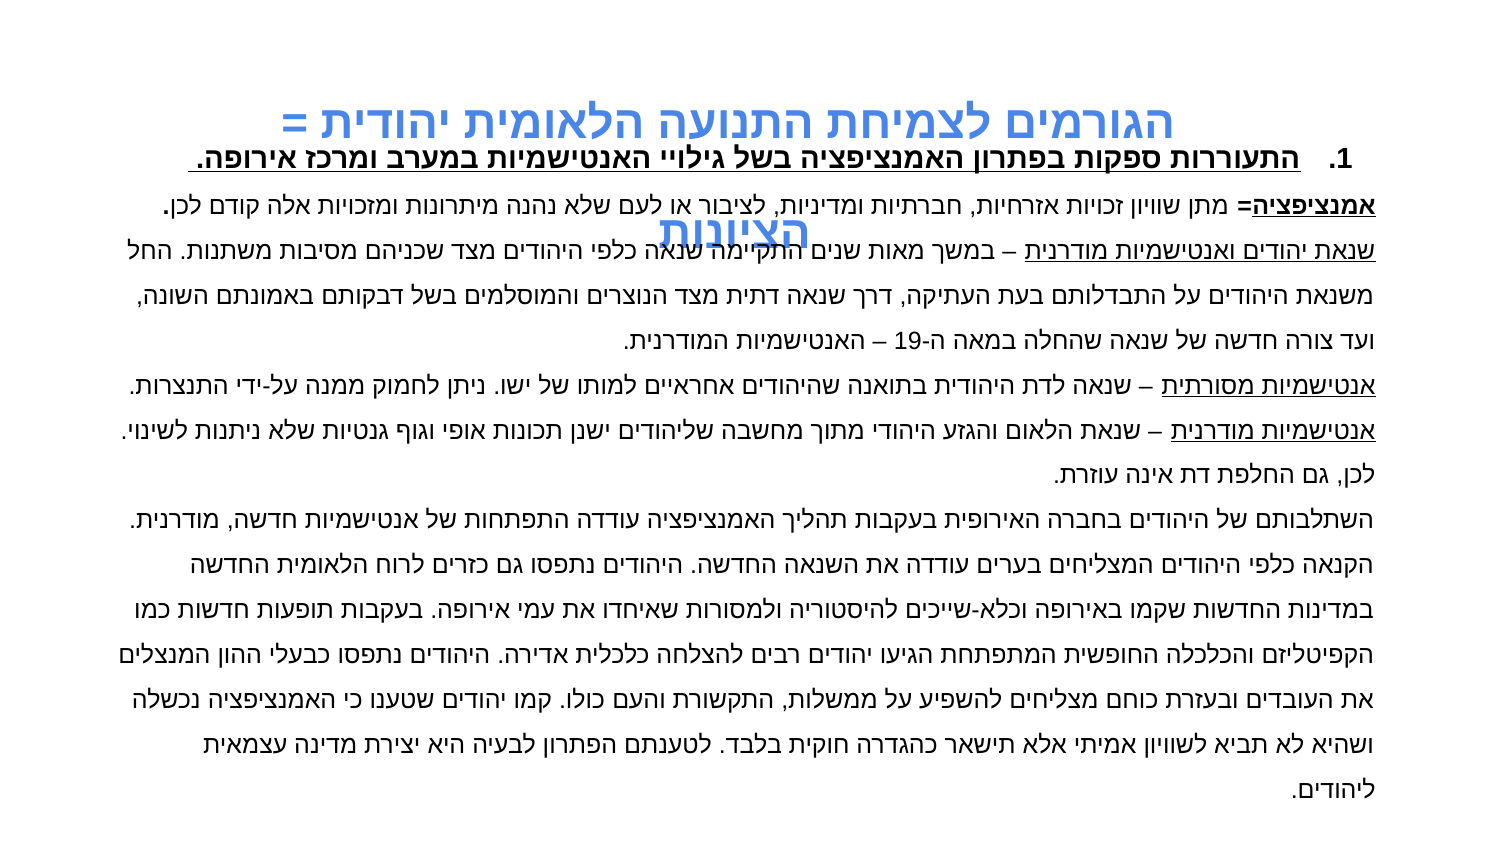

הגורמים לצמיחת התנועה הלאומית יהודית = הציונות
התעוררות ספקות בפתרון האמנציפציה בשל גילויי האנטישמיות במערב ומרכז אירופה.
אמנציפציה= מתן שוויון זכויות אזרחיות, חברתיות ומדיניות, לציבור או לעם שלא נהנה מיתרונות ומזכויות אלה קודם לכן.
שנאת יהודים ואנטישמיות מודרנית – במשך מאות שנים התקיימה שנאה כלפי היהודים מצד שכניהם מסיבות משתנות. החל משנאת היהודים על התבדלותם בעת העתיקה, דרך שנאה דתית מצד הנוצרים והמוסלמים בשל דבקותם באמונתם השונה, ועד צורה חדשה של שנאה שהחלה במאה ה-19 – האנטישמיות המודרנית.
אנטישמיות מסורתית – שנאה לדת היהודית בתואנה שהיהודים אחראיים למותו של ישו. ניתן לחמוק ממנה על-ידי התנצרות.
אנטישמיות מודרנית – שנאת הלאום והגזע היהודי מתוך מחשבה שליהודים ישנן תכונות אופי וגוף גנטיות שלא ניתנות לשינוי. לכן, גם החלפת דת אינה עוזרת.
השתלבותם של היהודים בחברה האירופית בעקבות תהליך האמנציפציה עודדה התפתחות של אנטישמיות חדשה, מודרנית. הקנאה כלפי היהודים המצליחים בערים עודדה את השנאה החדשה. היהודים נתפסו גם כזרים לרוח הלאומית החדשה במדינות החדשות שקמו באירופה וכלא-שייכים להיסטוריה ולמסורות שאיחדו את עמי אירופה. בעקבות תופעות חדשות כמו הקפיטליזם והכלכלה החופשית המתפתחת הגיעו יהודים רבים להצלחה כלכלית אדירה. היהודים נתפסו כבעלי ההון המנצלים את העובדים ובעזרת כוחם מצליחים להשפיע על ממשלות, התקשורת והעם כולו. קמו יהודים שטענו כי האמנציפציה נכשלה ושהיא לא תביא לשוויון אמיתי אלא תישאר כהגדרה חוקית בלבד. לטענתם הפתרון לבעיה היא יצירת מדינה עצמאית ליהודים.